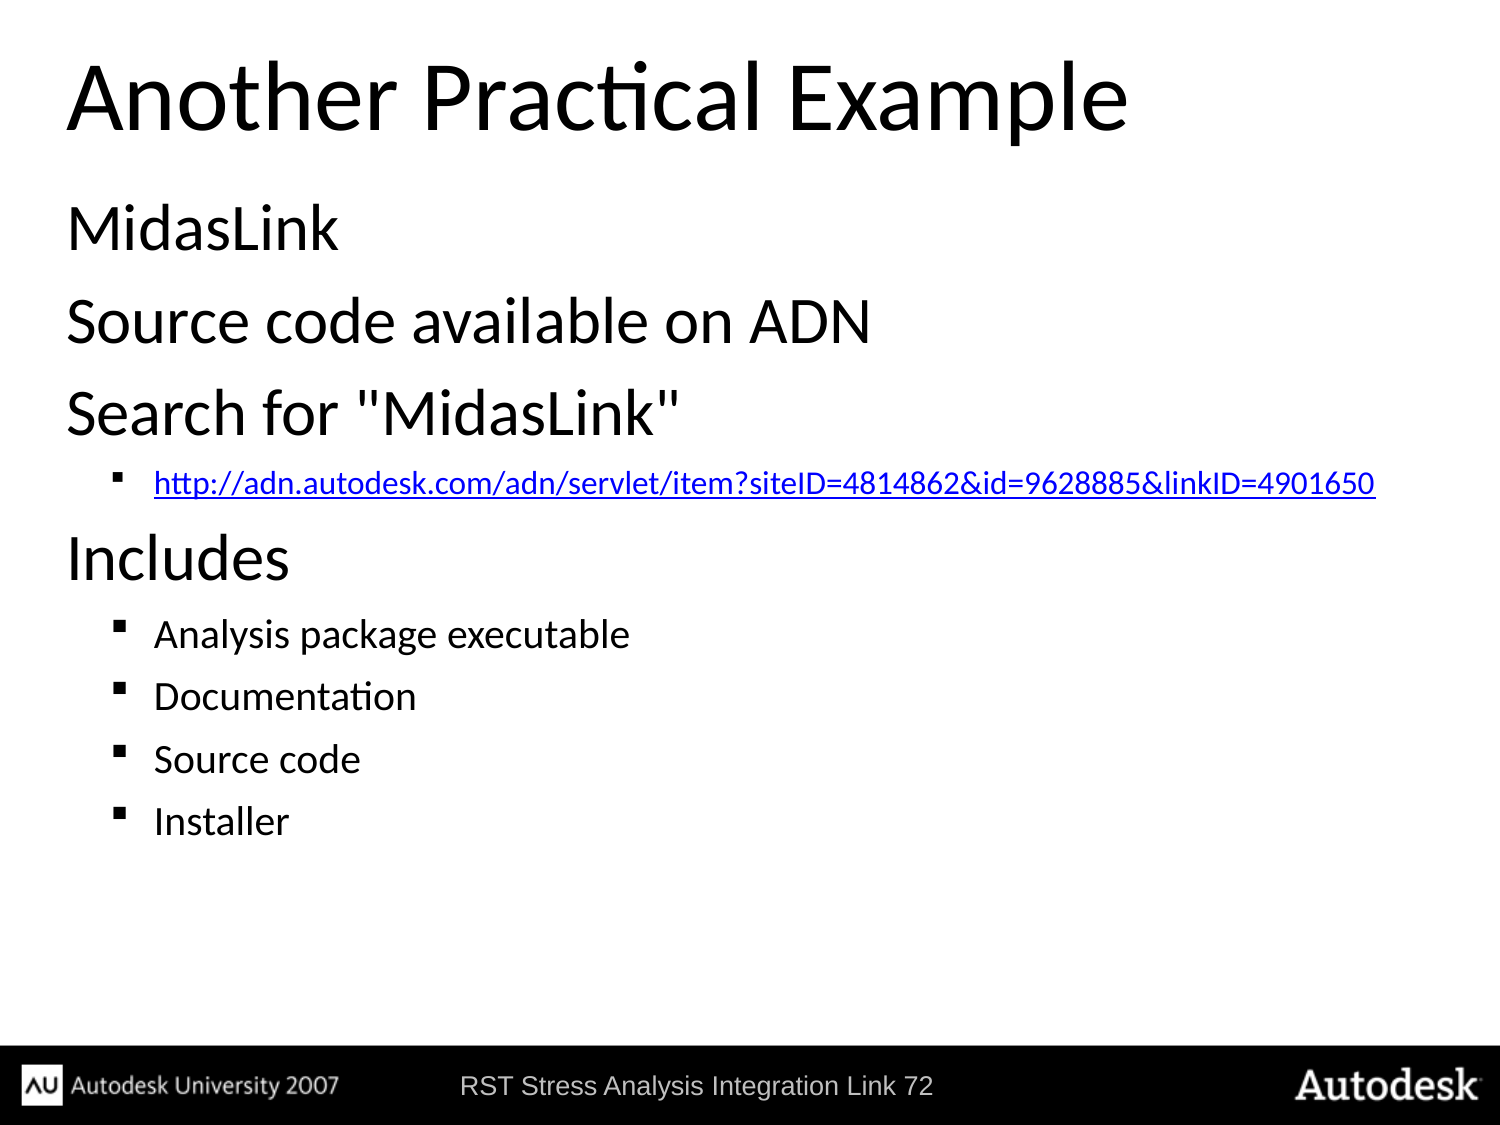

# Another Practical Example
MidasLink
Source code available on ADN
Search for "MidasLink"
http://adn.autodesk.com/adn/servlet/item?siteID=4814862&id=9628885&linkID=4901650
Includes
Analysis package executable
Documentation
Source code
Installer